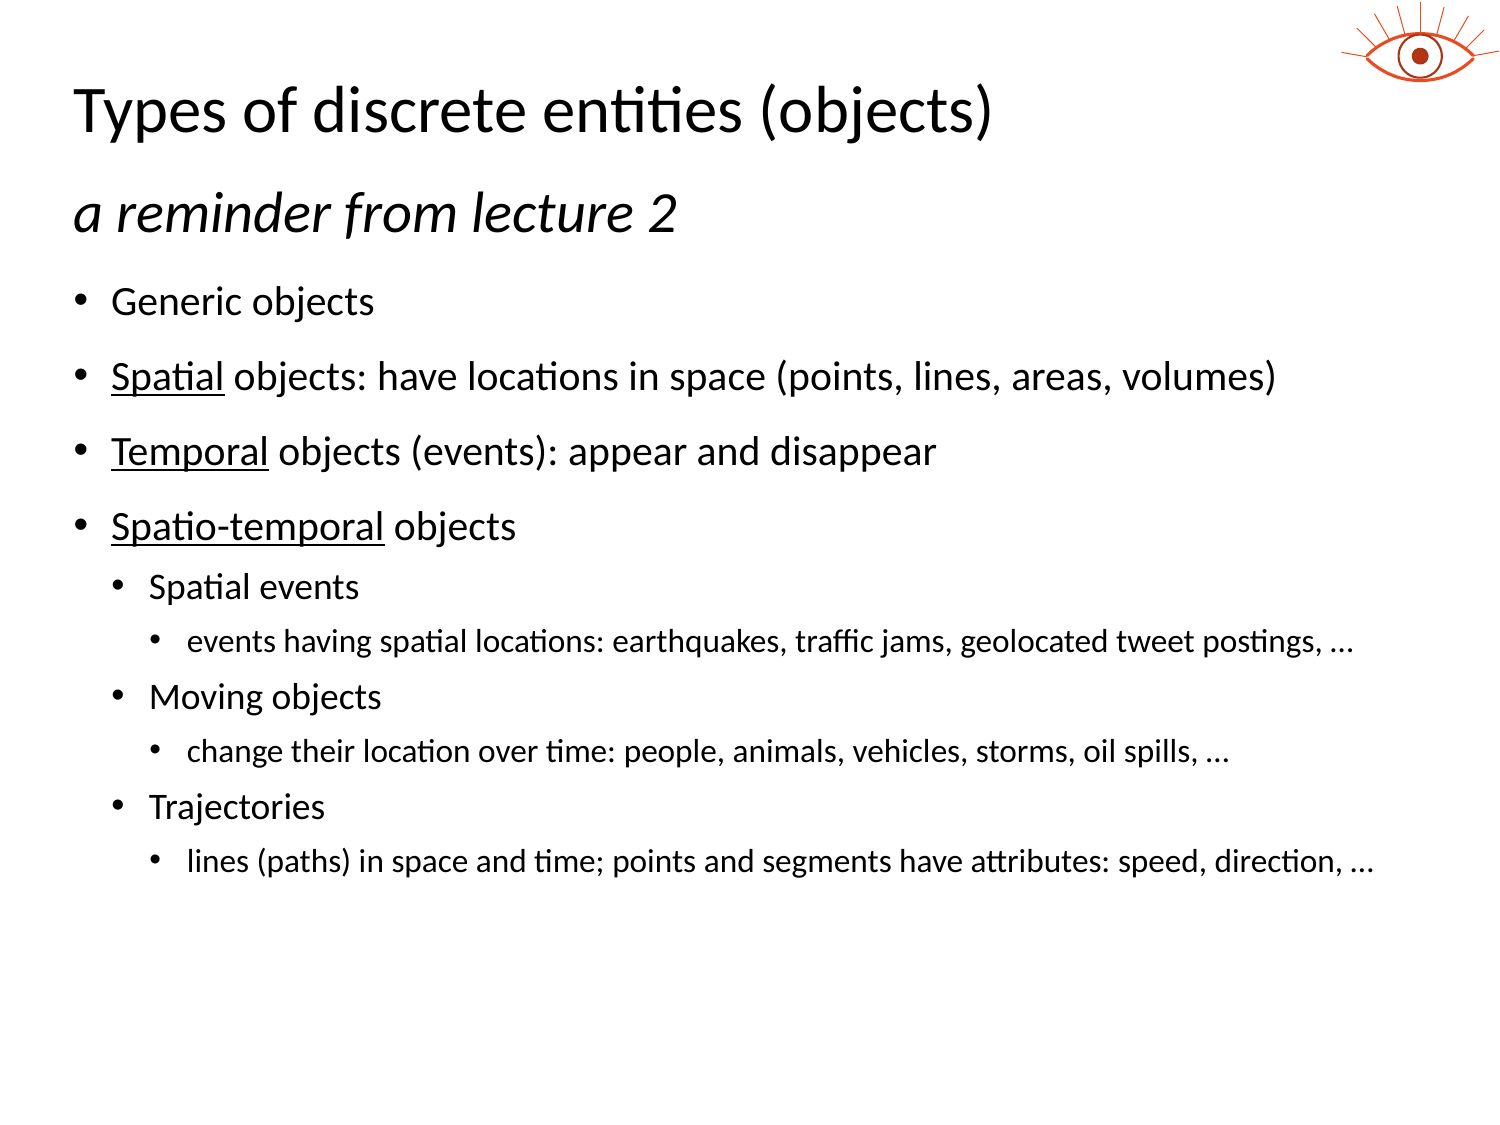

# Types of discrete entities (objects)
a reminder from lecture 2
Generic objects
Spatial objects: have locations in space (points, lines, areas, volumes)
Temporal objects (events): appear and disappear
Spatio-temporal objects
Spatial events
events having spatial locations: earthquakes, traffic jams, geolocated tweet postings, …
Moving objects
change their location over time: people, animals, vehicles, storms, oil spills, …
Trajectories
lines (paths) in space and time; points and segments have attributes: speed, direction, …